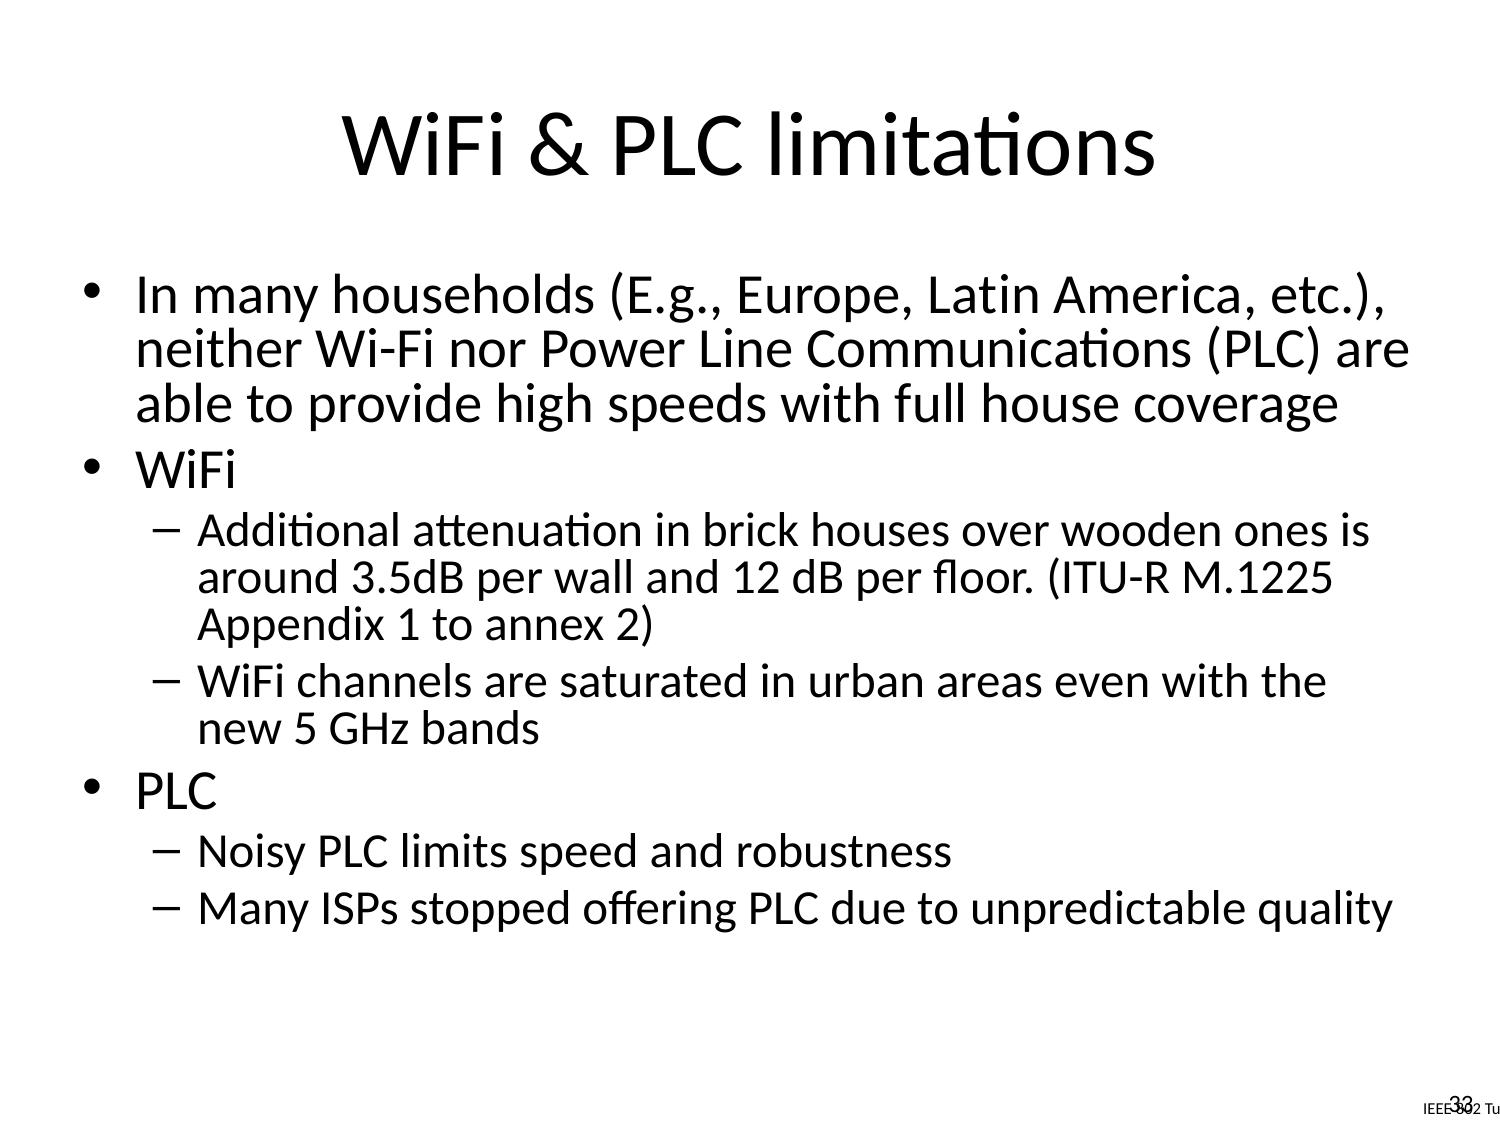

# WiFi & PLC limitations
In many households (E.g., Europe, Latin America, etc.), neither Wi-Fi nor Power Line Communications (PLC) are able to provide high speeds with full house coverage
WiFi
Additional attenuation in brick houses over wooden ones is around 3.5dB per wall and 12 dB per floor. (ITU-R M.1225 Appendix 1 to annex 2)
WiFi channels are saturated in urban areas even with the new 5 GHz bands
PLC
Noisy PLC limits speed and robustness
Many ISPs stopped offering PLC due to unpredictable quality

33